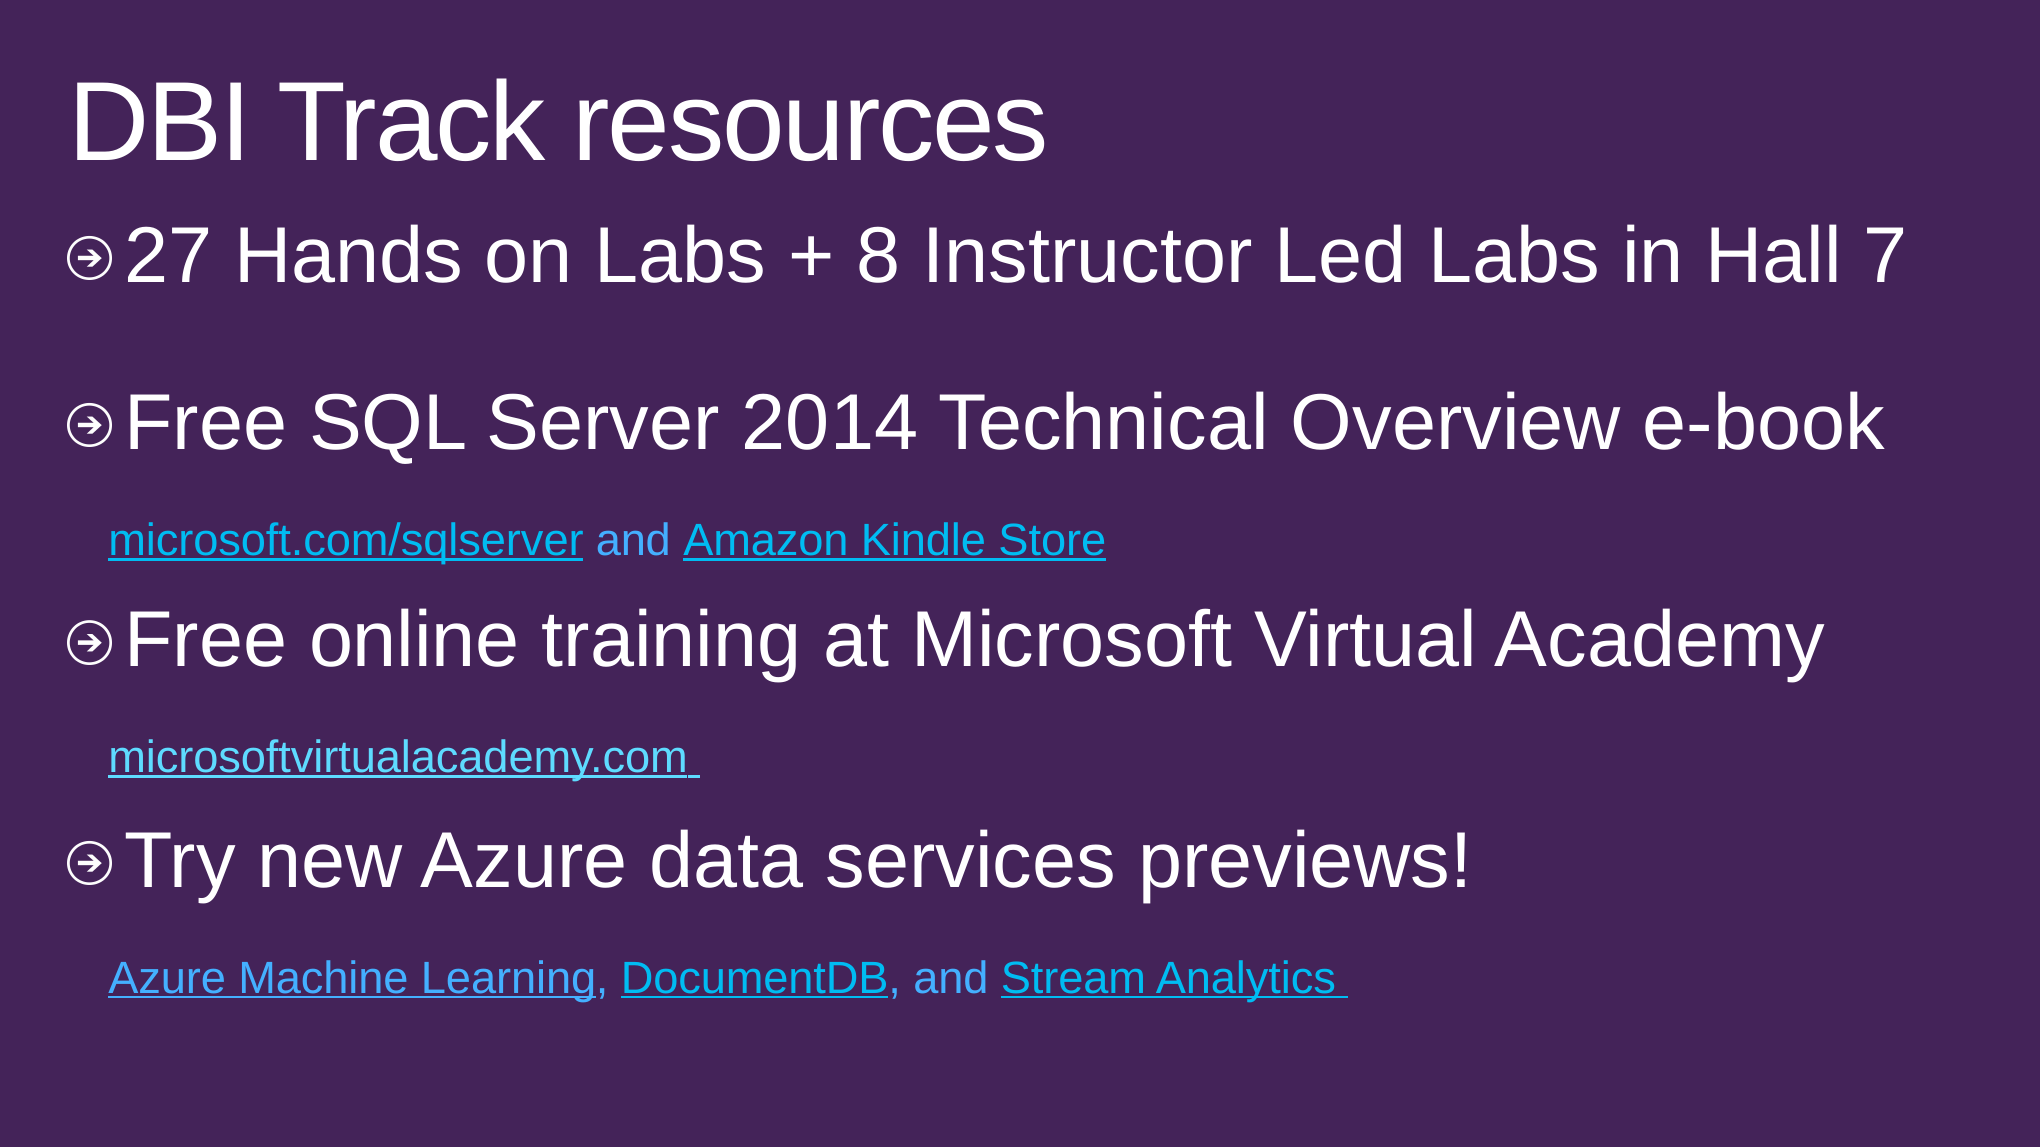

# DBI Track resources
27 Hands on Labs + 8 Instructor Led Labs in Hall 7
Free SQL Server 2014 Technical Overview e-book
microsoft.com/sqlserver and Amazon Kindle Store
Free online training at Microsoft Virtual Academy
microsoftvirtualacademy.com
Try new Azure data services previews!
Azure Machine Learning, DocumentDB, and Stream Analytics